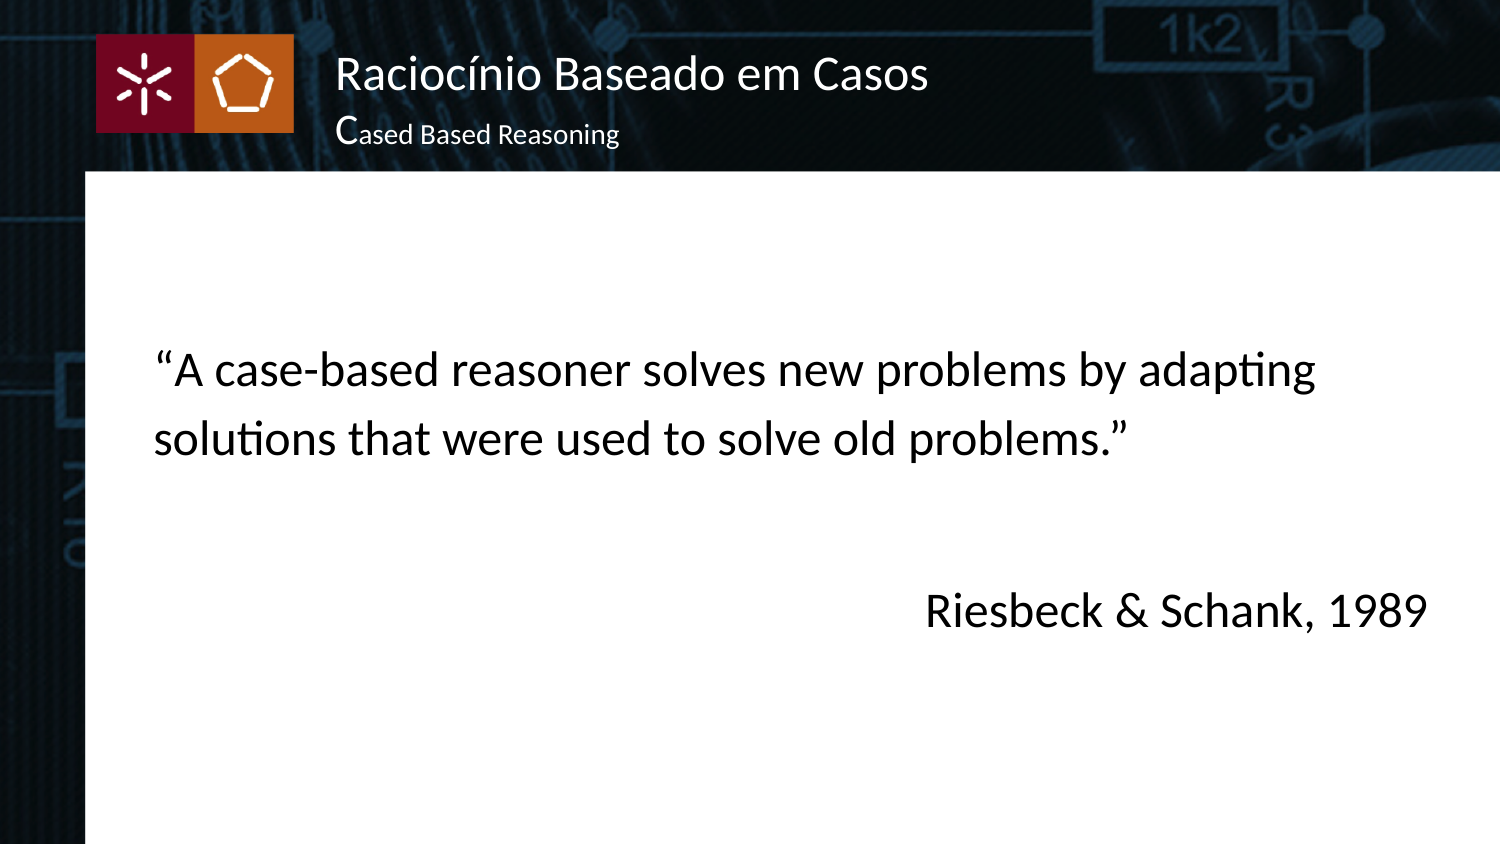

Raciocínio Baseado em Casos
Cased Based Reasoning

“A case-based reasoner solves new problems by adapting solutions that were used to solve old problems.”

Riesbeck & Schank, 1989